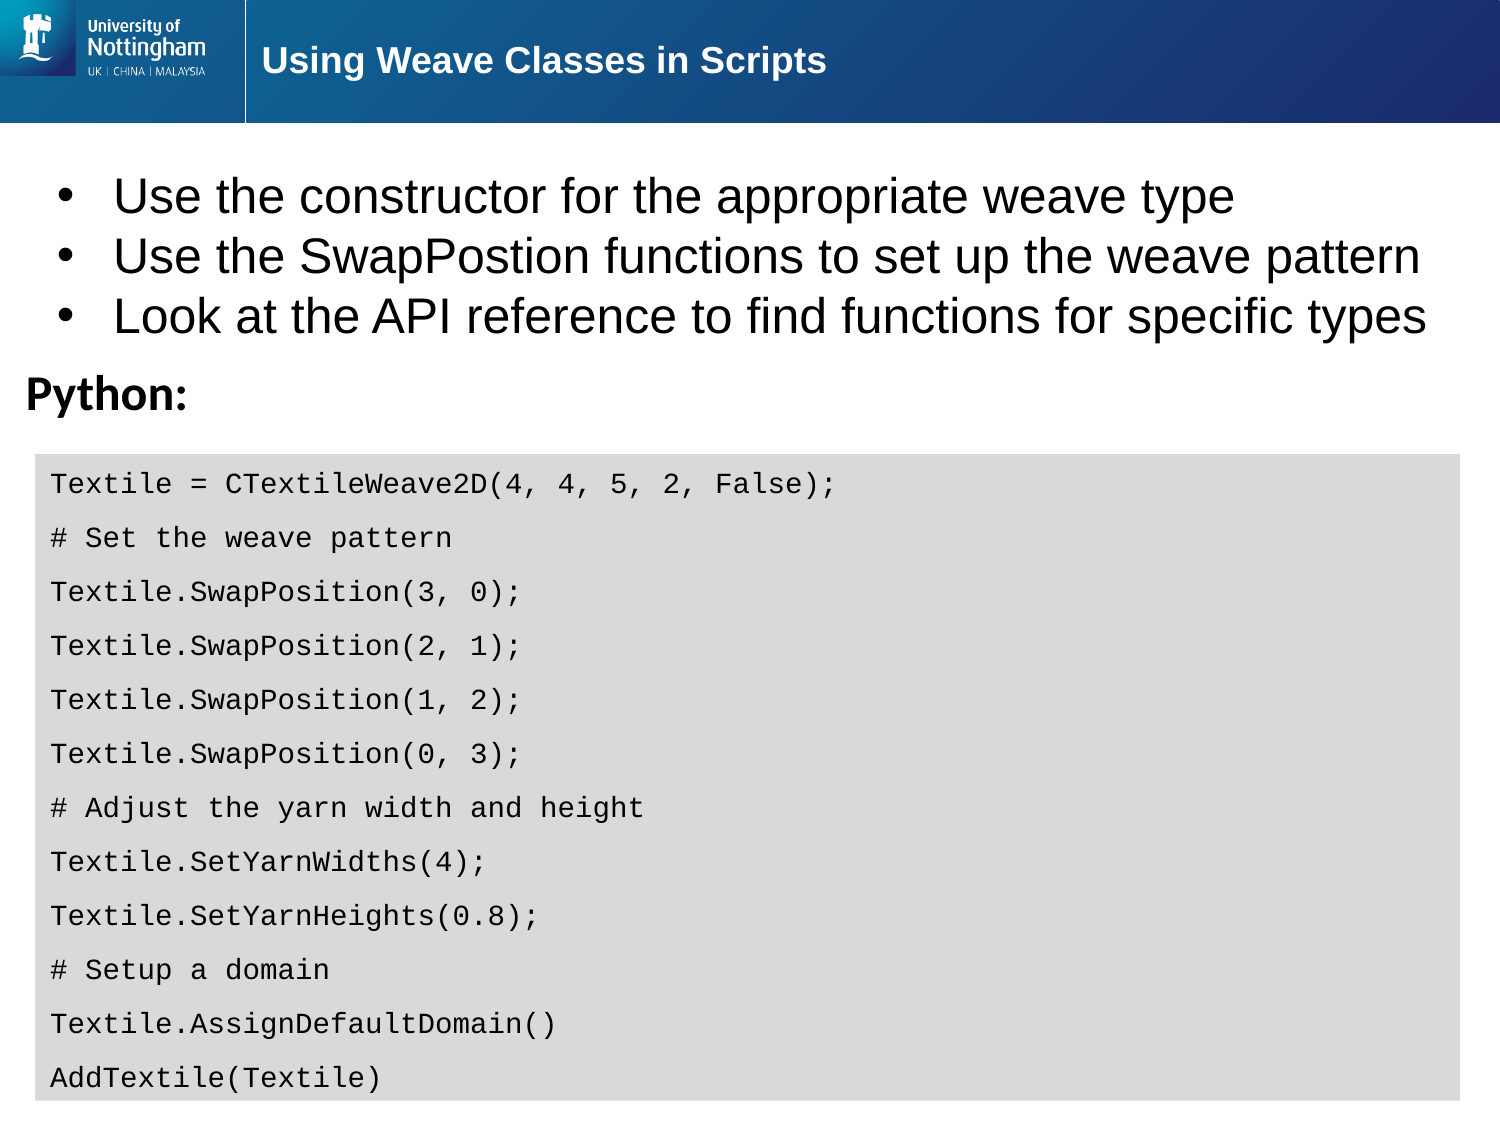

# Using Weave Classes in Scripts
Use the constructor for the appropriate weave type
Use the SwapPostion functions to set up the weave pattern
Look at the API reference to find functions for specific types
Python:
Textile = CTextileWeave2D(4, 4, 5, 2, False);
# Set the weave pattern
Textile.SwapPosition(3, 0);
Textile.SwapPosition(2, 1);
Textile.SwapPosition(1, 2);
Textile.SwapPosition(0, 3);
# Adjust the yarn width and height
Textile.SetYarnWidths(4);
Textile.SetYarnHeights(0.8);
# Setup a domain
Textile.AssignDefaultDomain()
AddTextile(Textile)